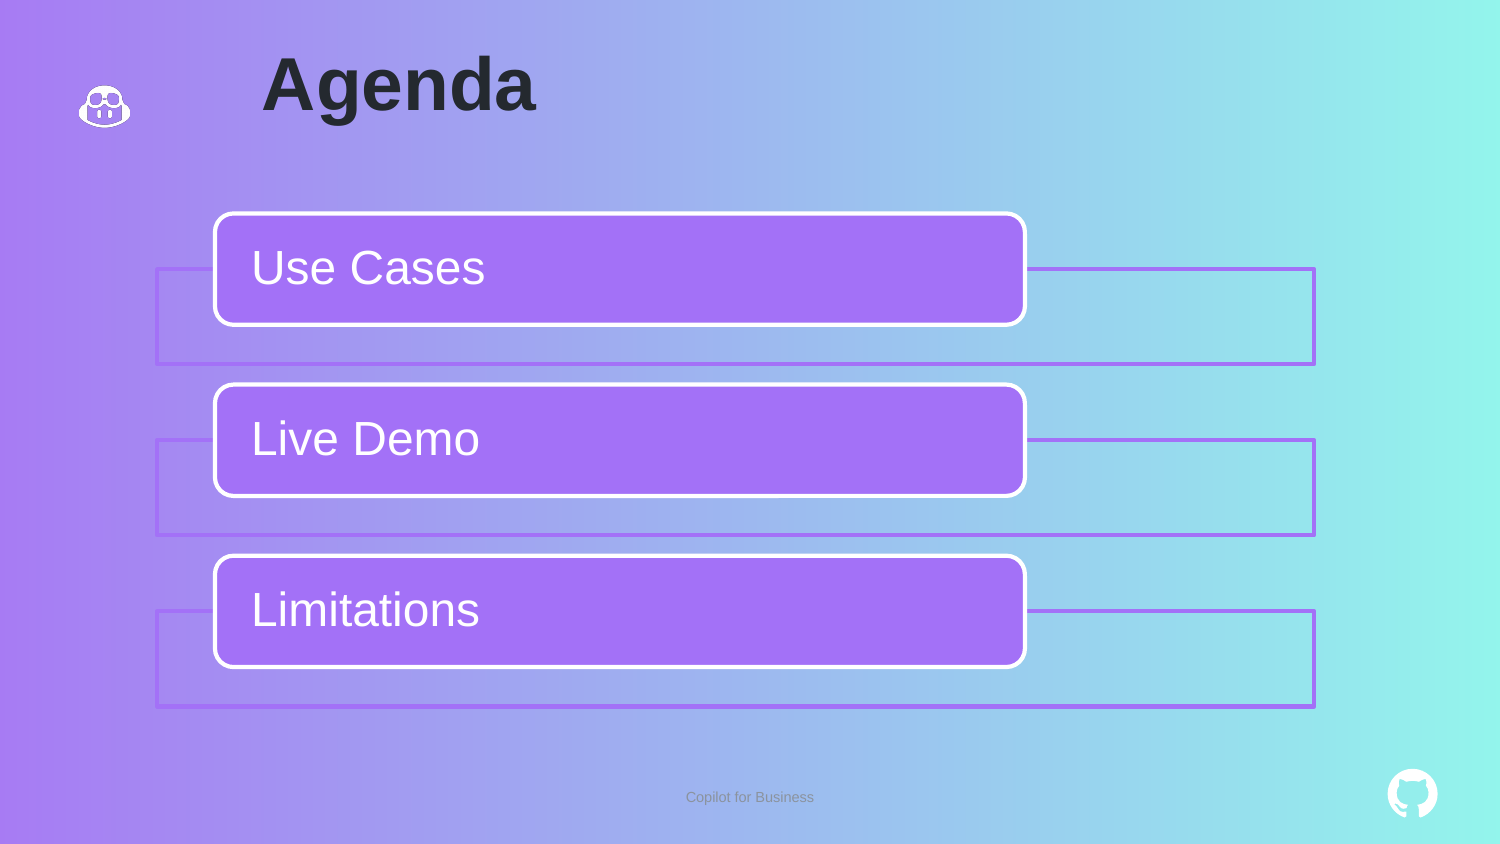

Agenda

Use Cases

Live Demo

Limitations

3